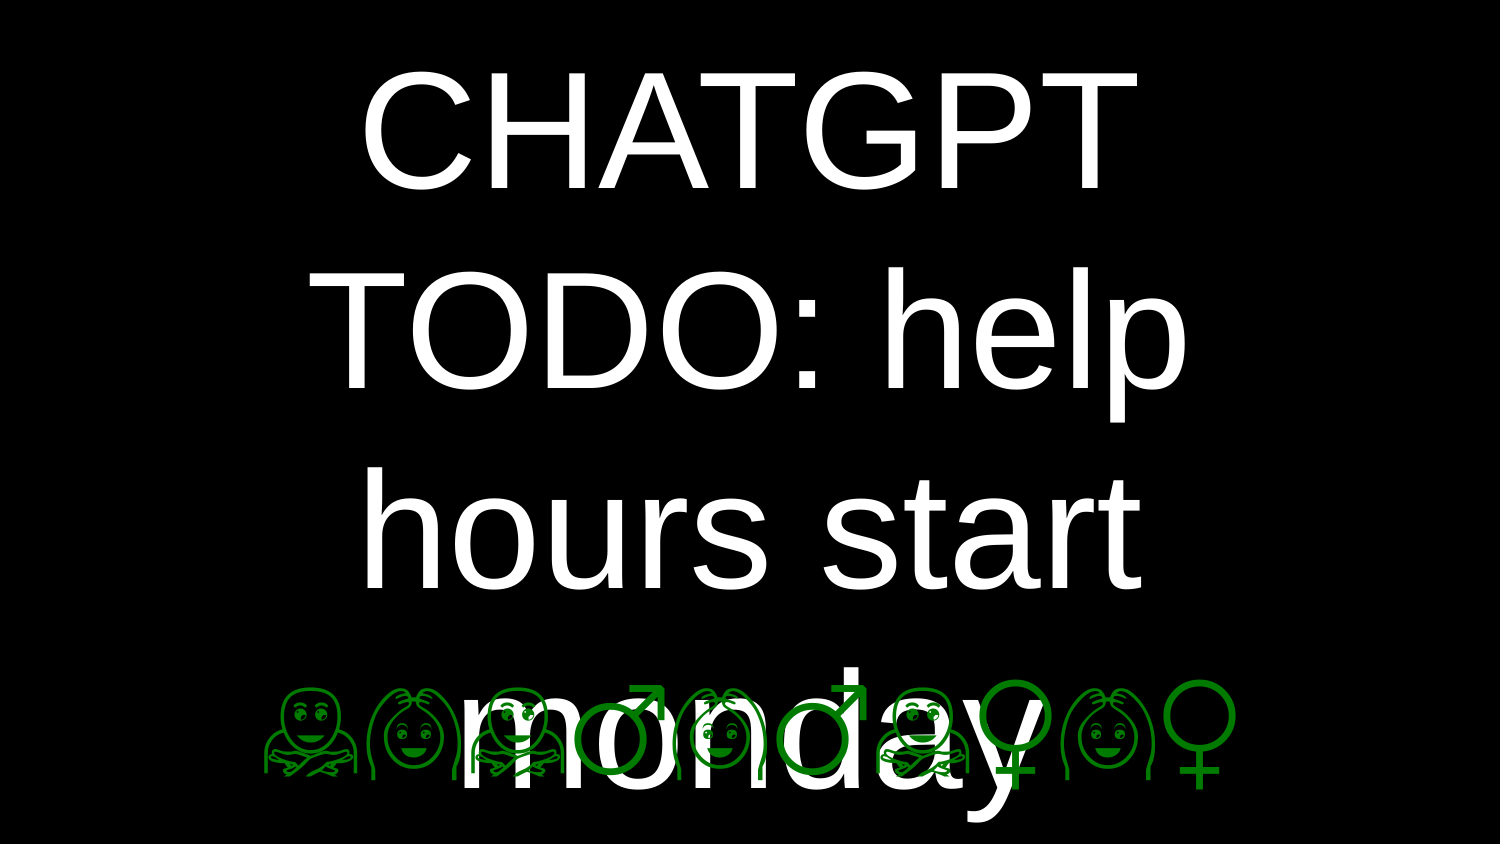

# CHATGPT TODO: help hours start monday
🙅🙆🙅‍♂️🙆‍♂️🙅‍♀️🙆‍♀️